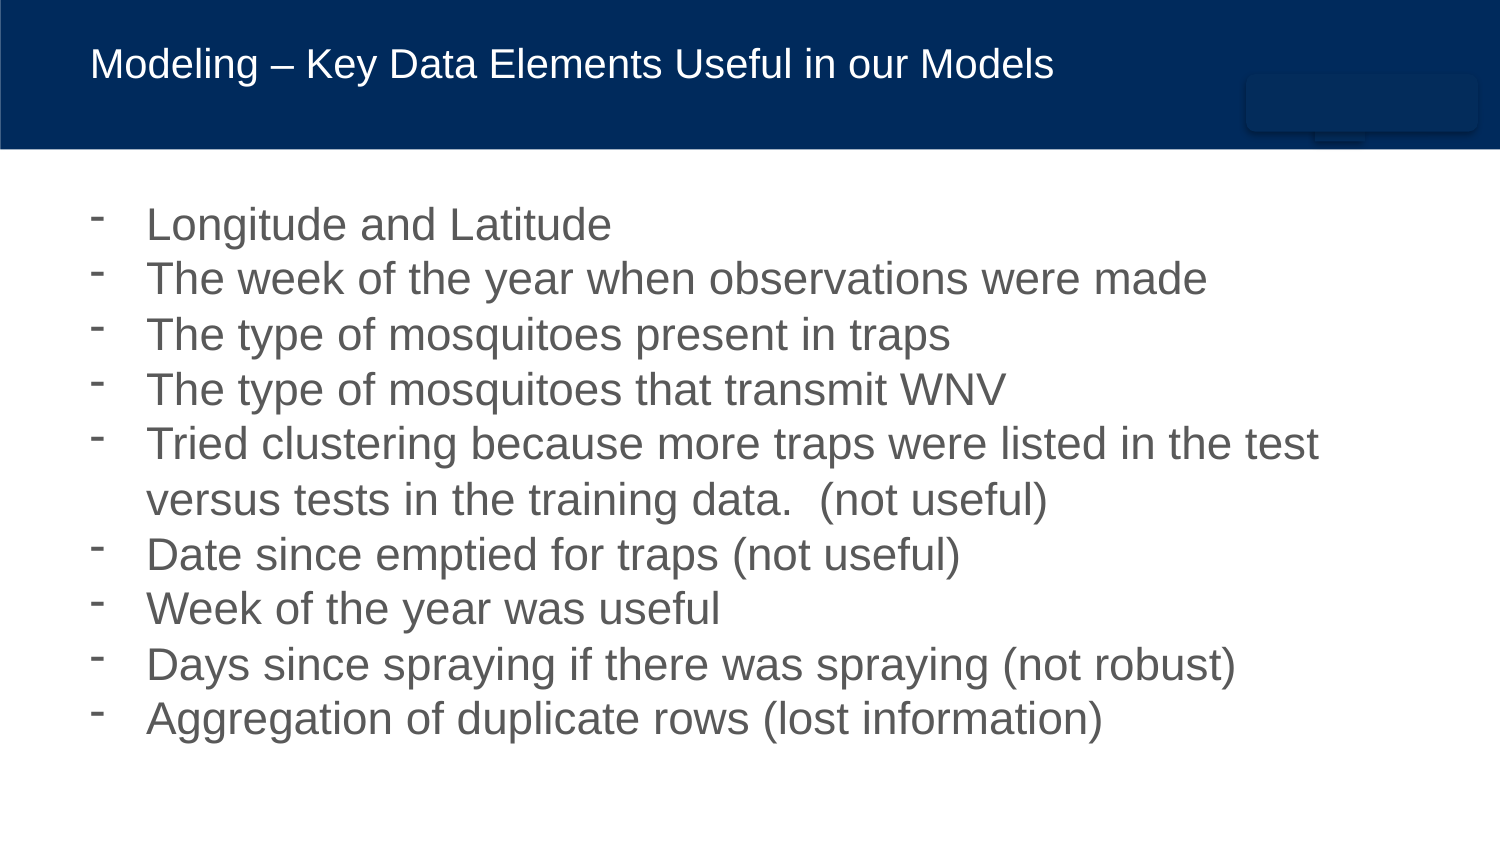

# Modeling – Key Data Elements Useful in our Models

Longitude and Latitude
The week of the year when observations were made
The type of mosquitoes present in traps
The type of mosquitoes that transmit WNV
Tried clustering because more traps were listed in the test versus tests in the training data.  (not useful)
Date since emptied for traps (not useful)
Week of the year was useful
Days since spraying if there was spraying (not robust)
Aggregation of duplicate rows (lost information)